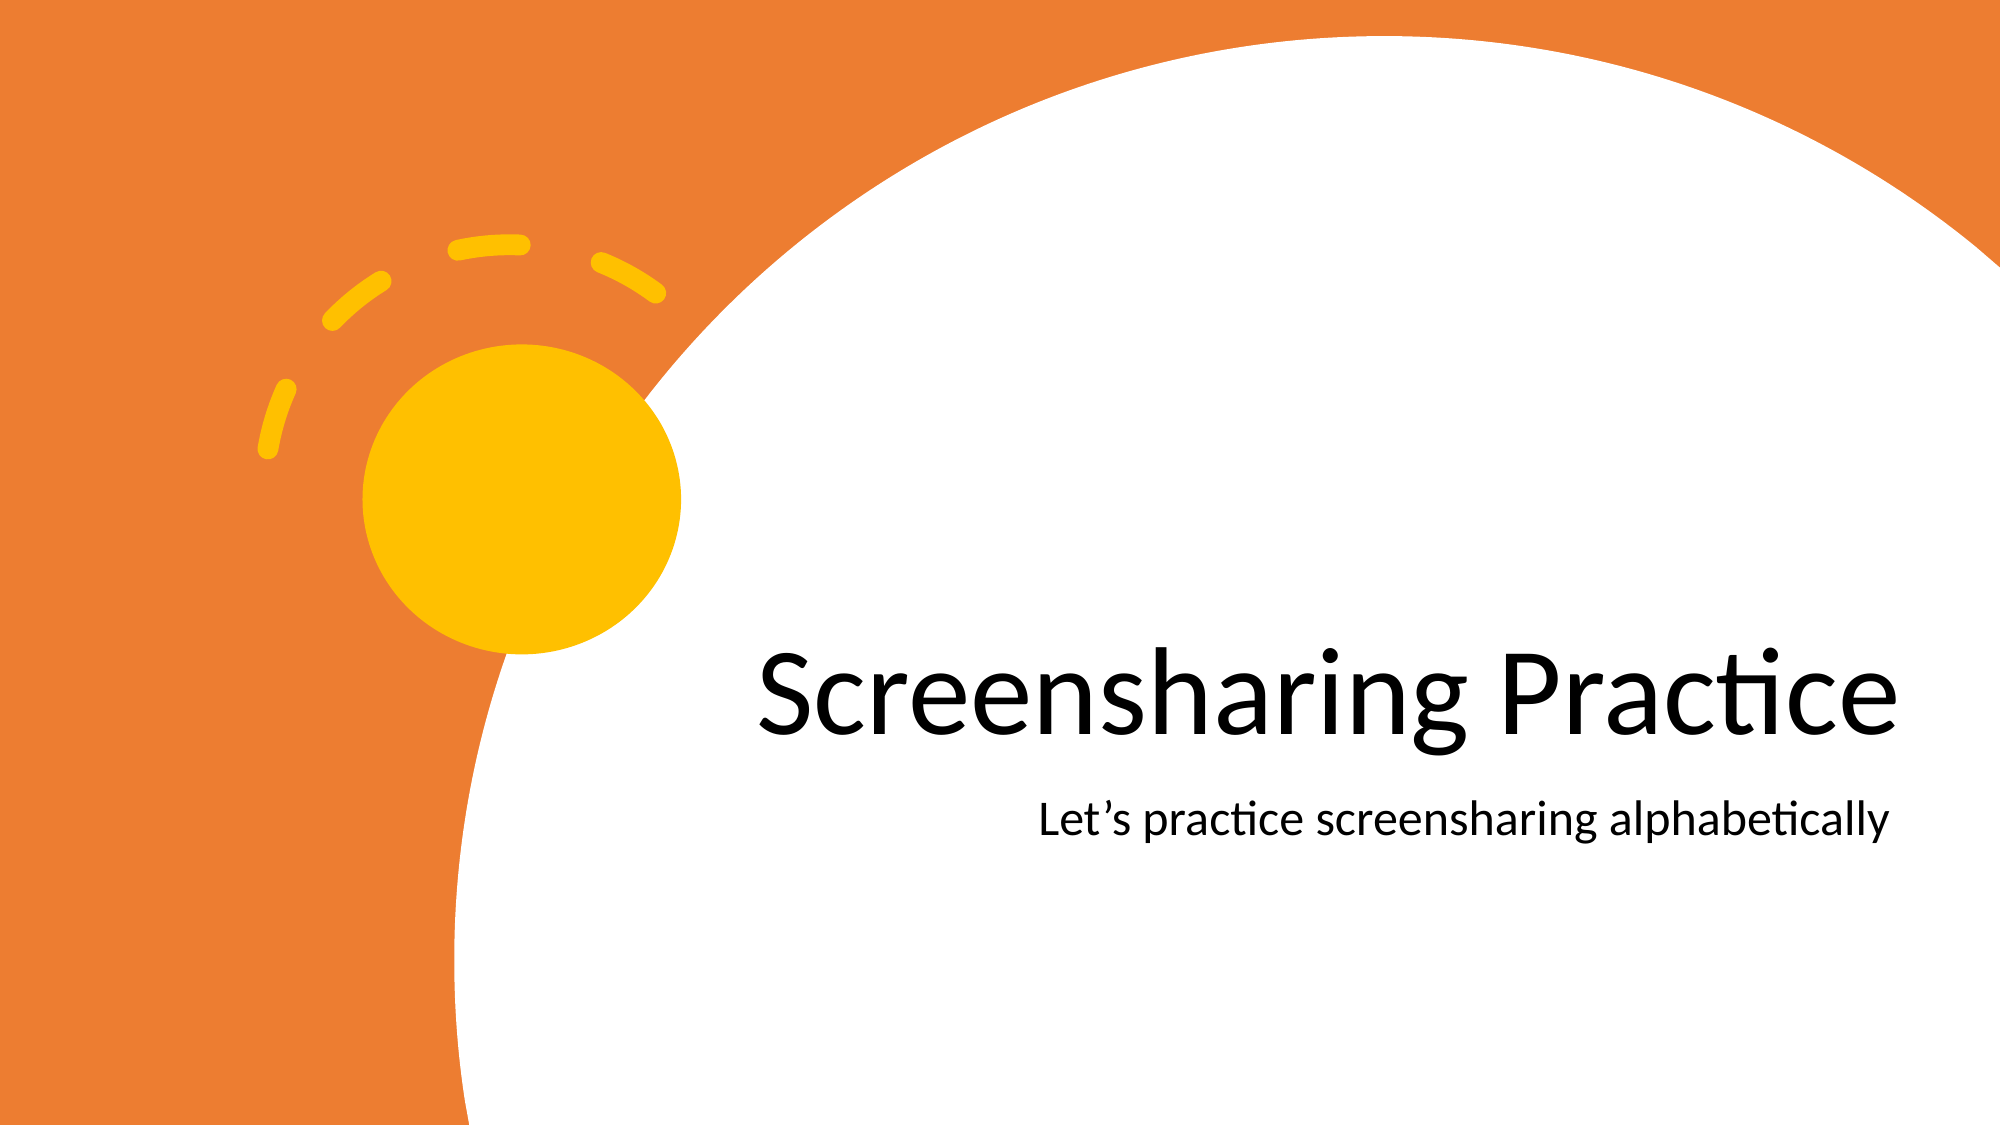

# Screensharing Practice

Let’s practice screensharing alphabetically